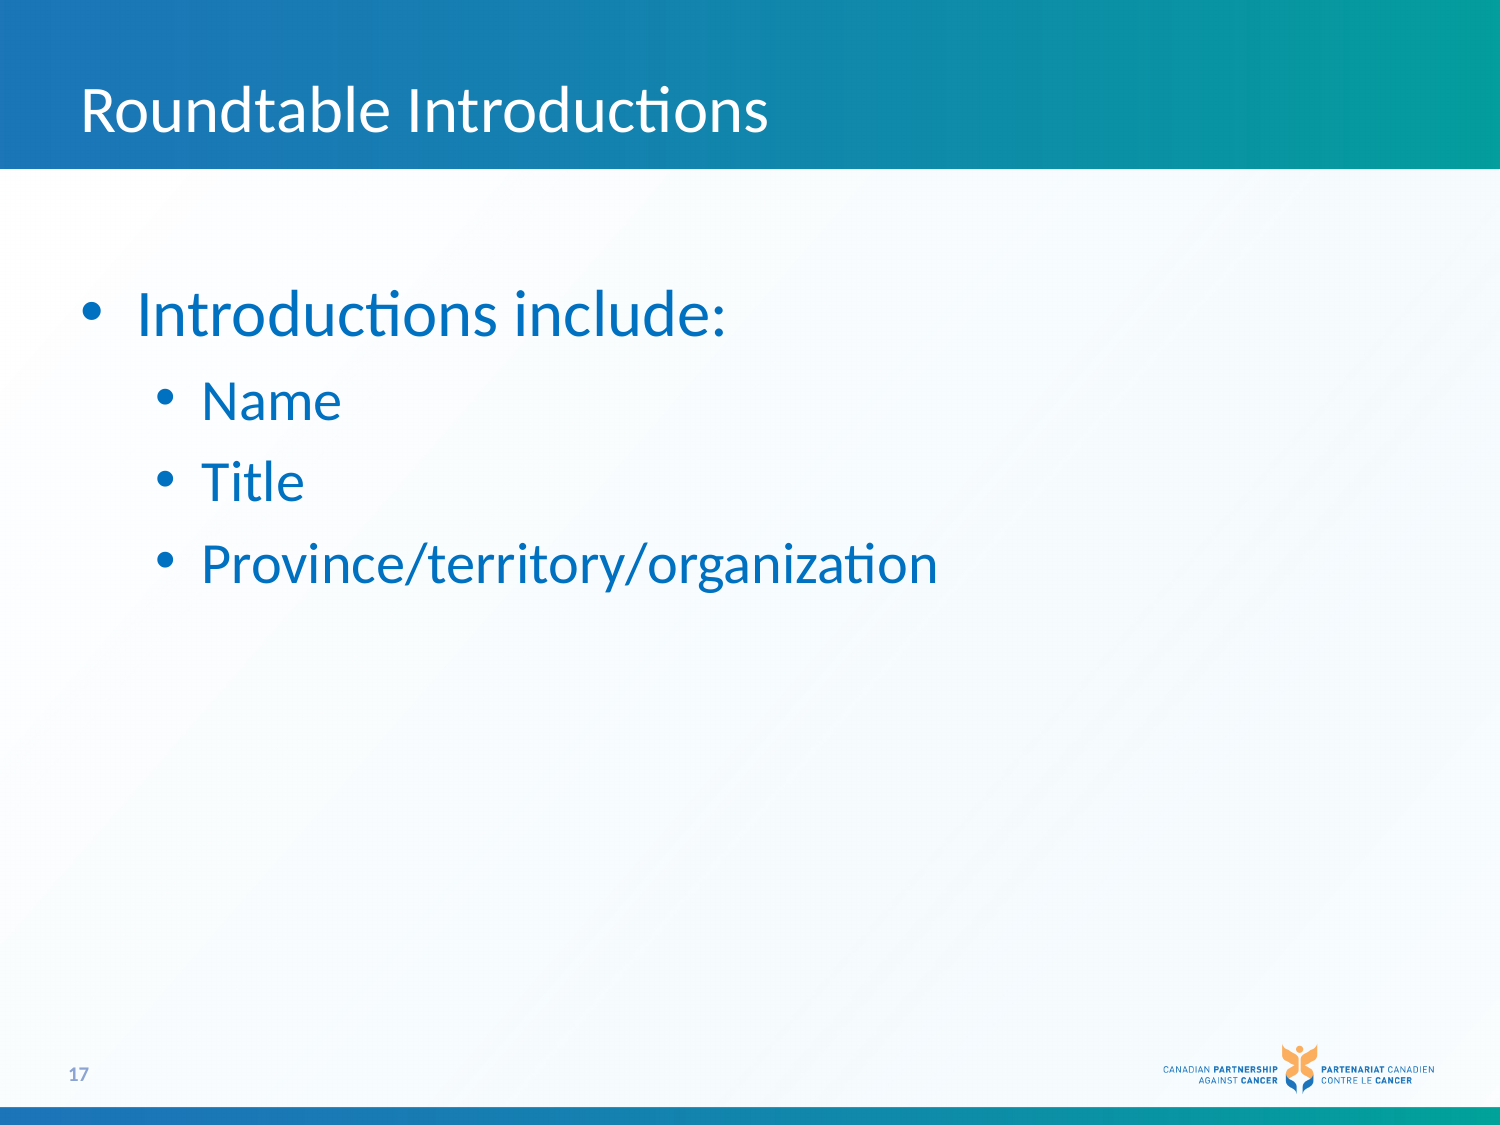

# Roundtable Introductions
Introductions include:​
Name​
Title​
Province/territory/organization

17